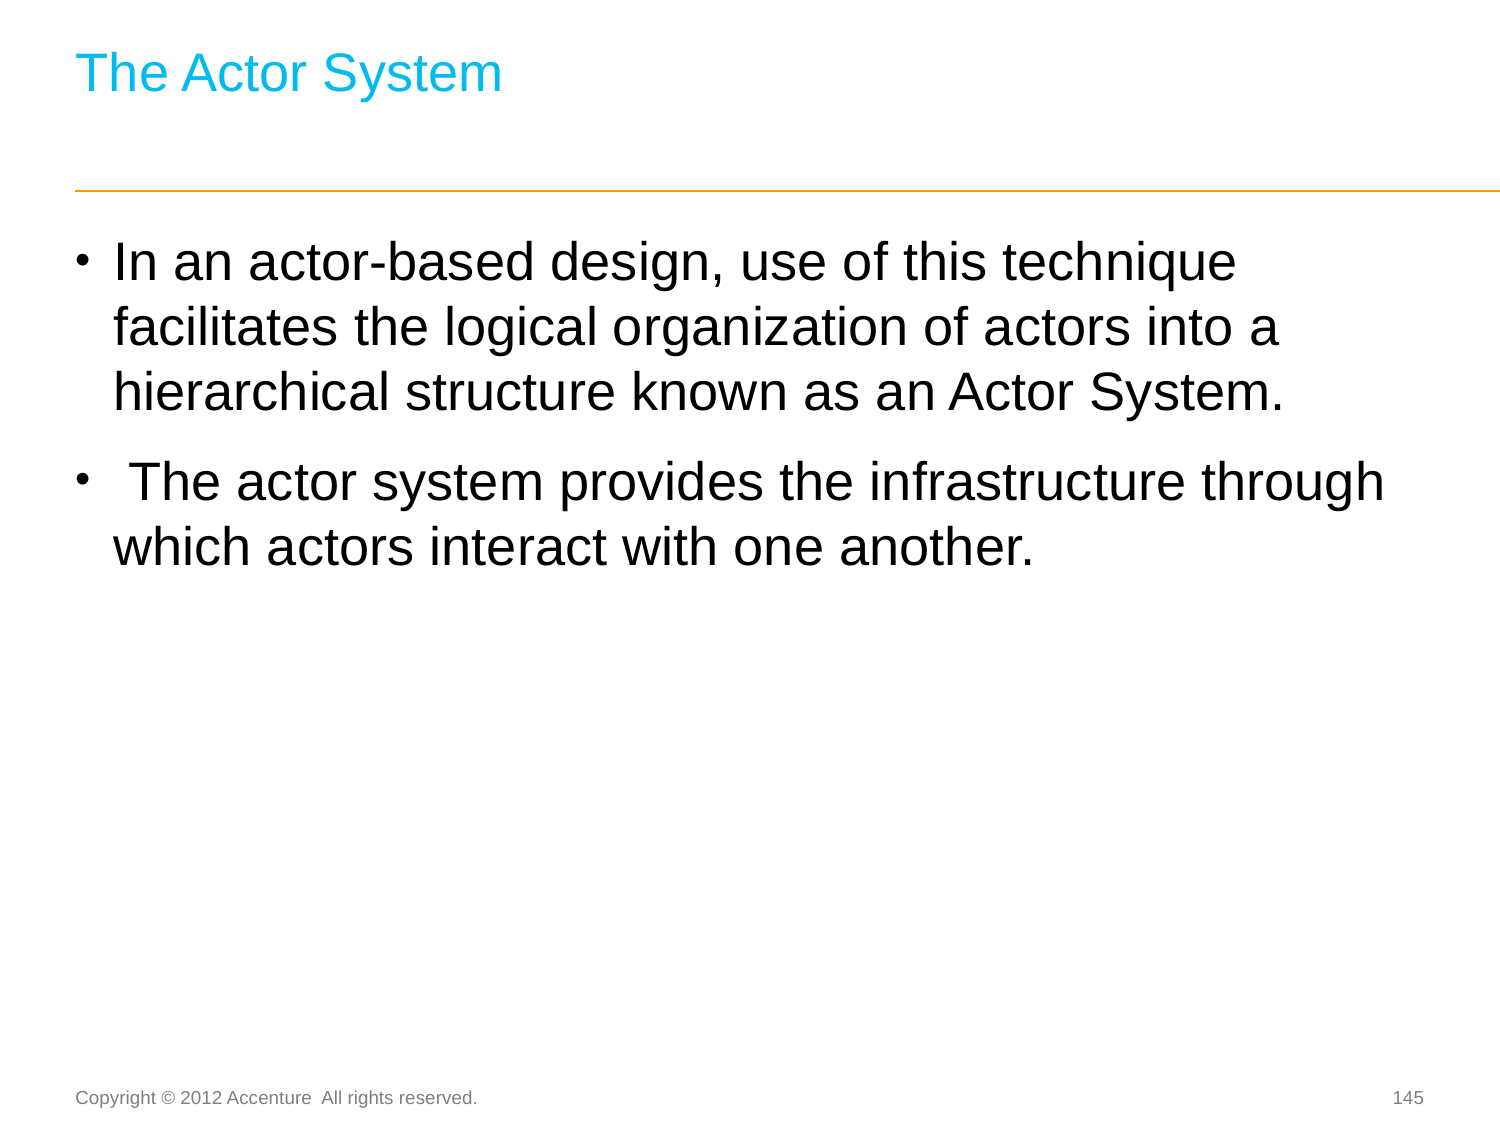

# The Actor System
In an actor-based design, use of this technique facilitates the logical organization of actors into a hierarchical structure known as an Actor System.
 The actor system provides the infrastructure through which actors interact with one another.